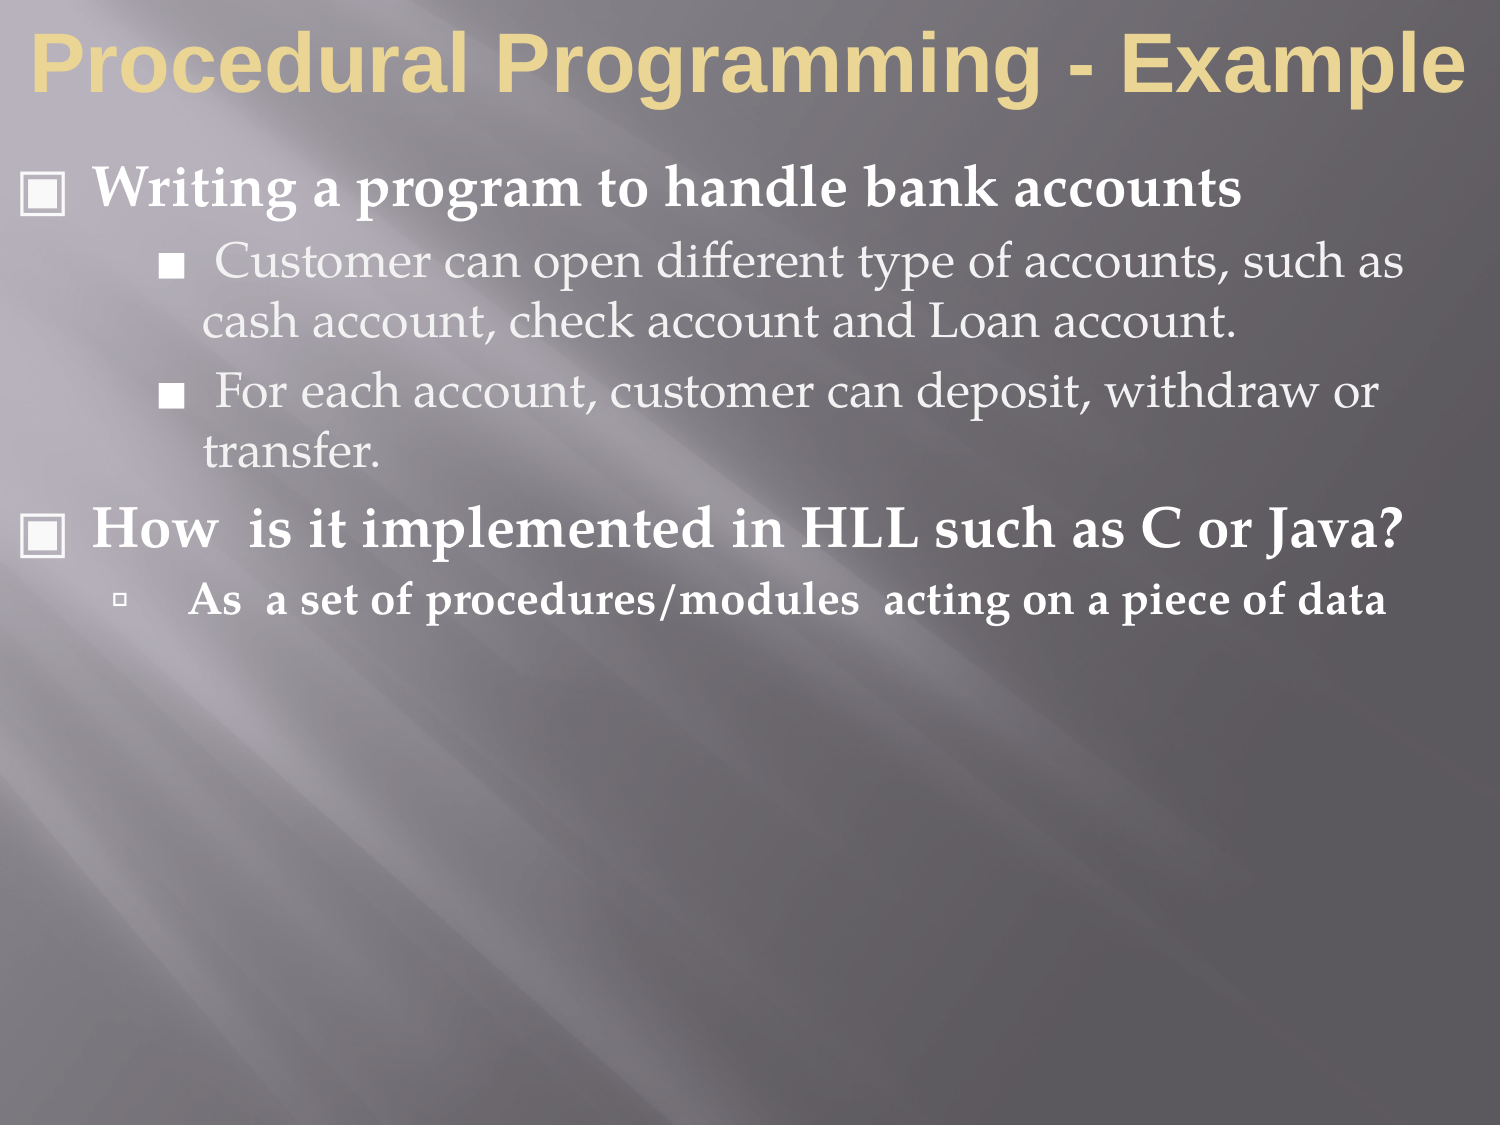

# Procedural Programming - Example
Writing a program to handle bank accounts
 Customer can open different type of accounts, such as cash account, check account and Loan account.
 For each account, customer can deposit, withdraw or transfer.
How  is it implemented in HLL such as C or Java?
As  a set of procedures/modules  acting on a piece of data